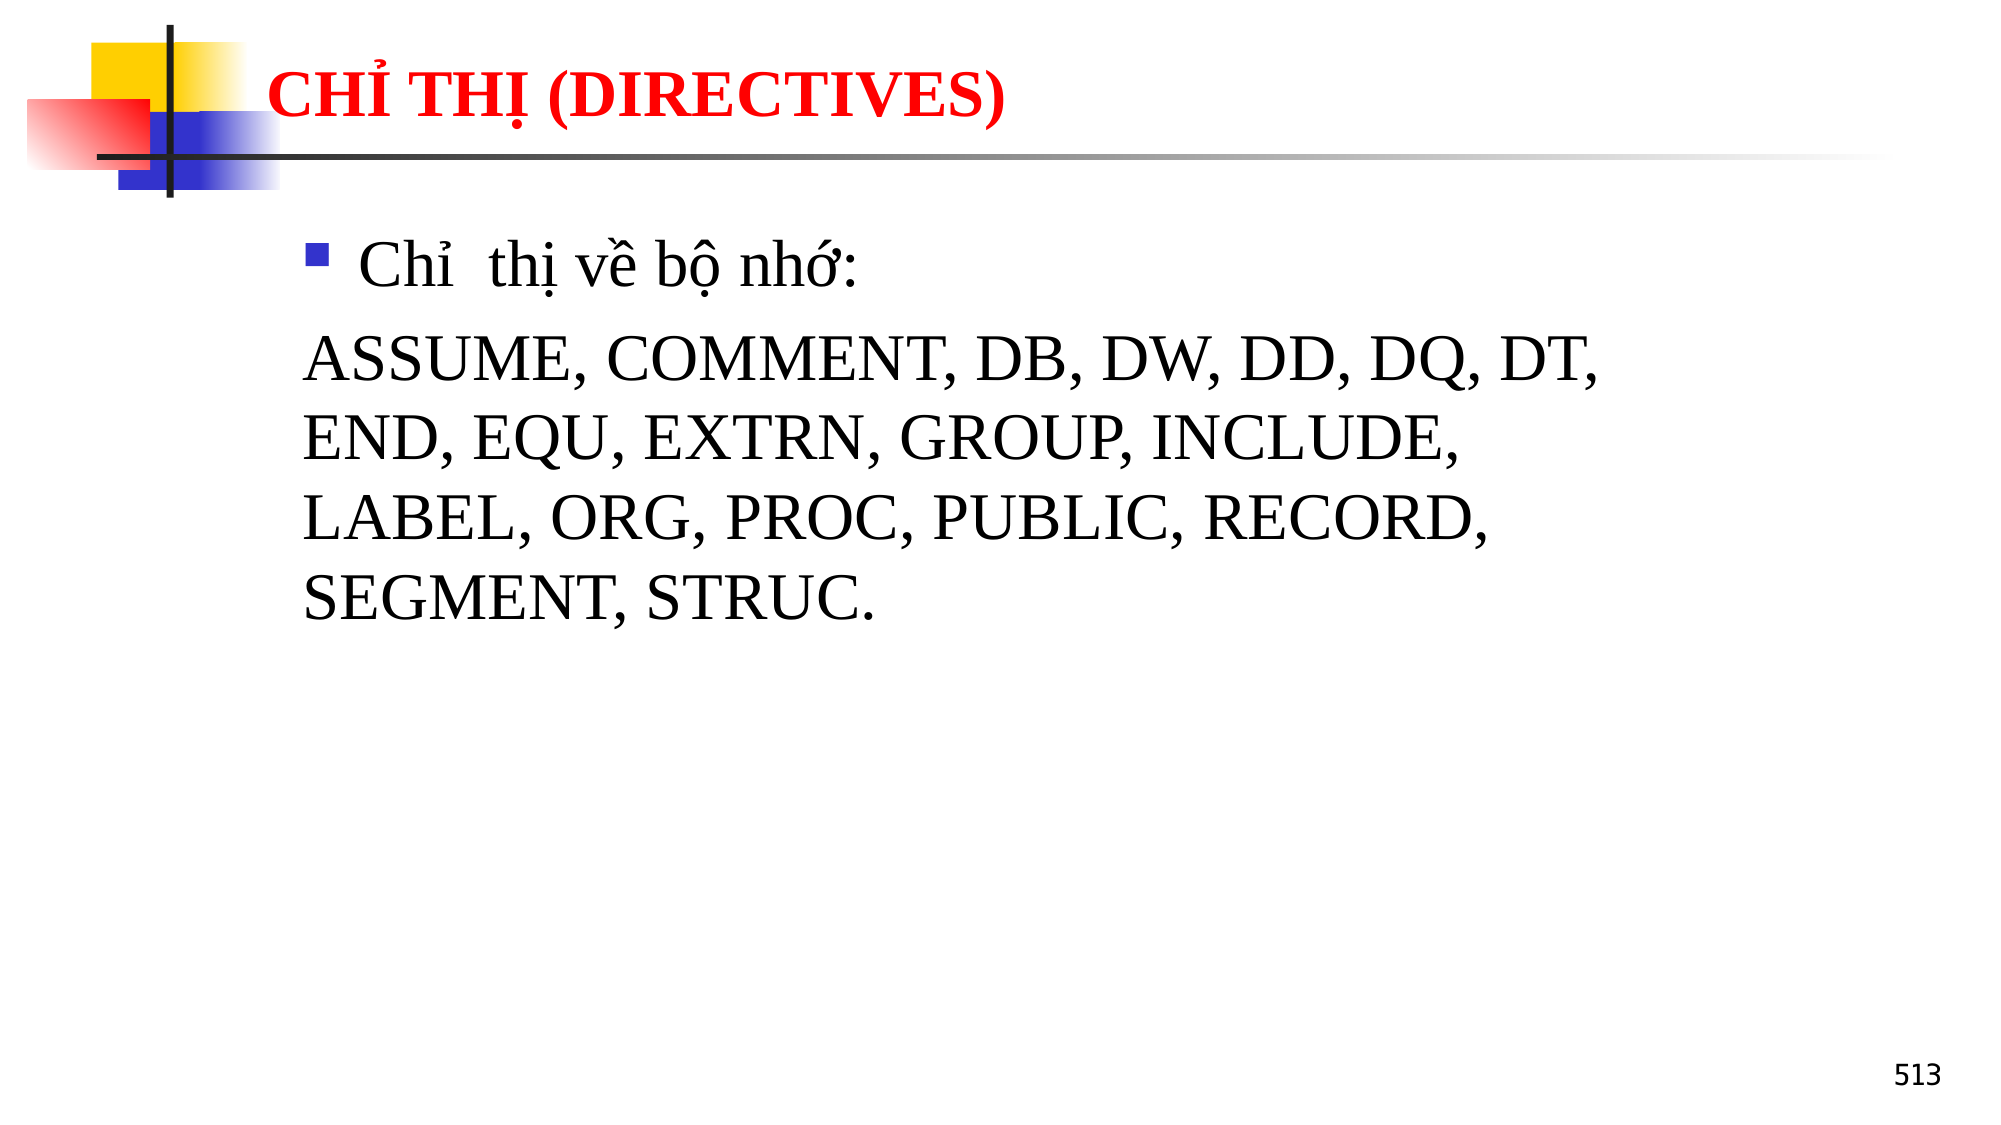

# CHỈ THỊ (DIRECTIVES)
Chỉ  thị về bộ nhớ:
ASSUME, COMMENT, DB, DW, DD, DQ, DT, END, EQU, EXTRN, GROUP, INCLUDE, LABEL, ORG, PROC, PUBLIC, RECORD, SEGMENT, STRUC.

513